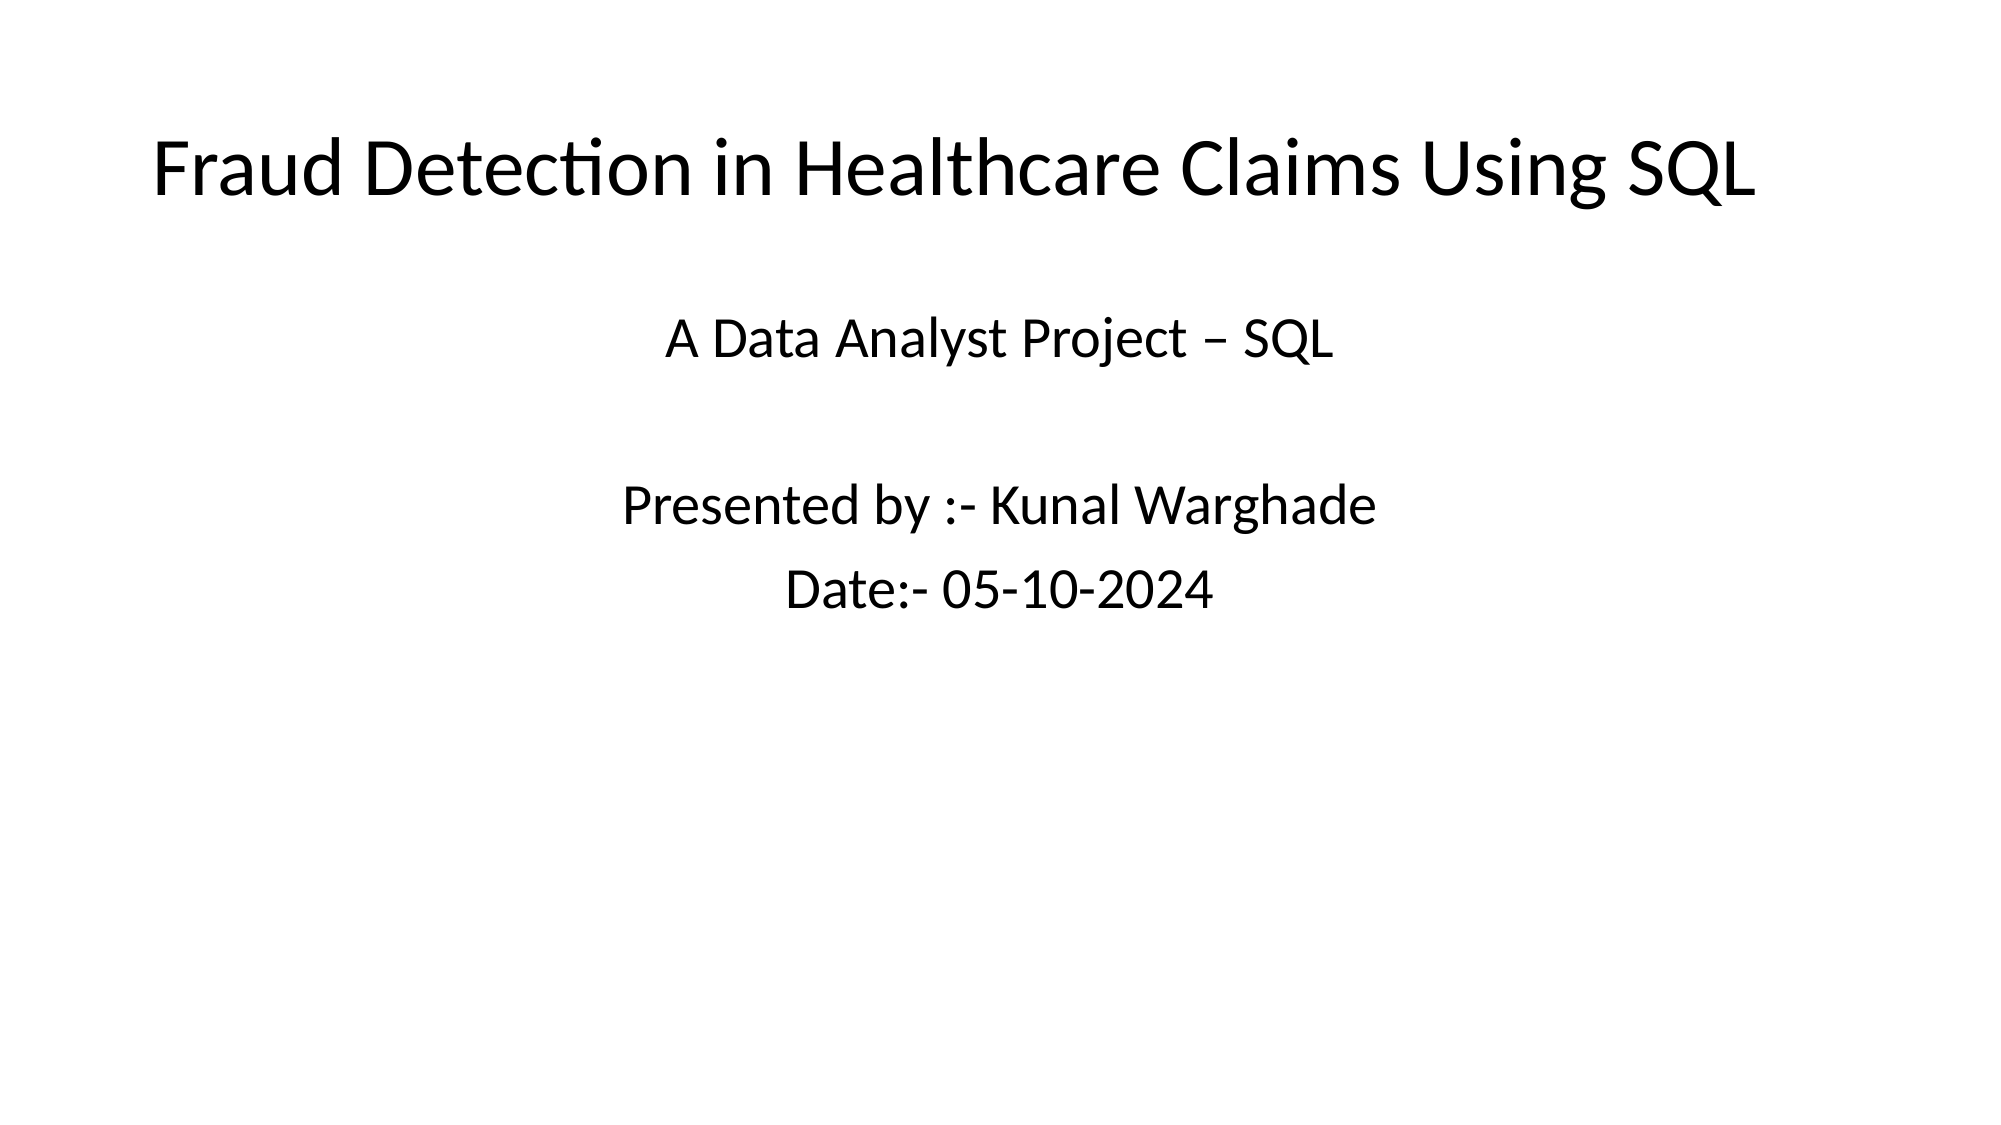

# Fraud Detection in Healthcare Claims Using SQL
A Data Analyst Project – SQL

Presented by :- Kunal Warghade
Date:- 05-10-2024